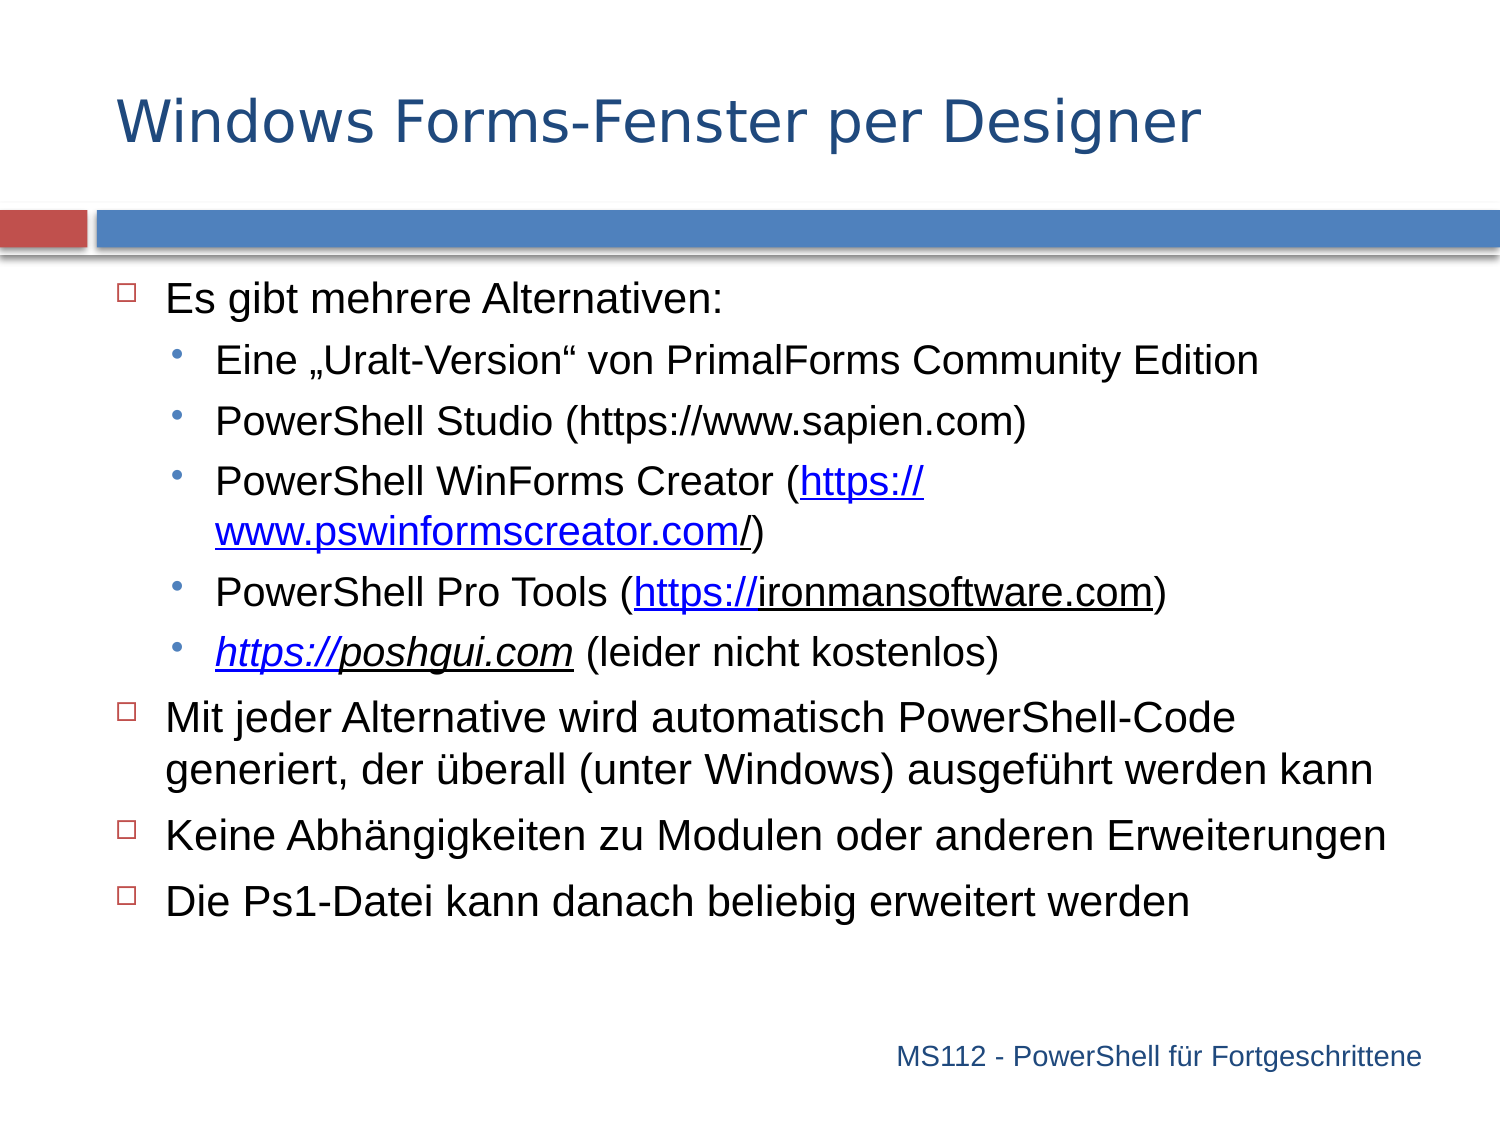

# Windows Forms-Fenster per Designer
Es gibt mehrere Alternativen:
Eine „Uralt-Version“ von PrimalForms Community Edition
PowerShell Studio (https://www.sapien.com)
PowerShell WinForms Creator (https://www.pswinformscreator.com/)
PowerShell Pro Tools (https://ironmansoftware.com)
https://poshgui.com (leider nicht kostenlos)
Mit jeder Alternative wird automatisch PowerShell-Code generiert, der überall (unter Windows) ausgeführt werden kann
Keine Abhängigkeiten zu Modulen oder anderen Erweiterungen
Die Ps1-Datei kann danach beliebig erweitert werden
MS112 - PowerShell für Fortgeschrittene